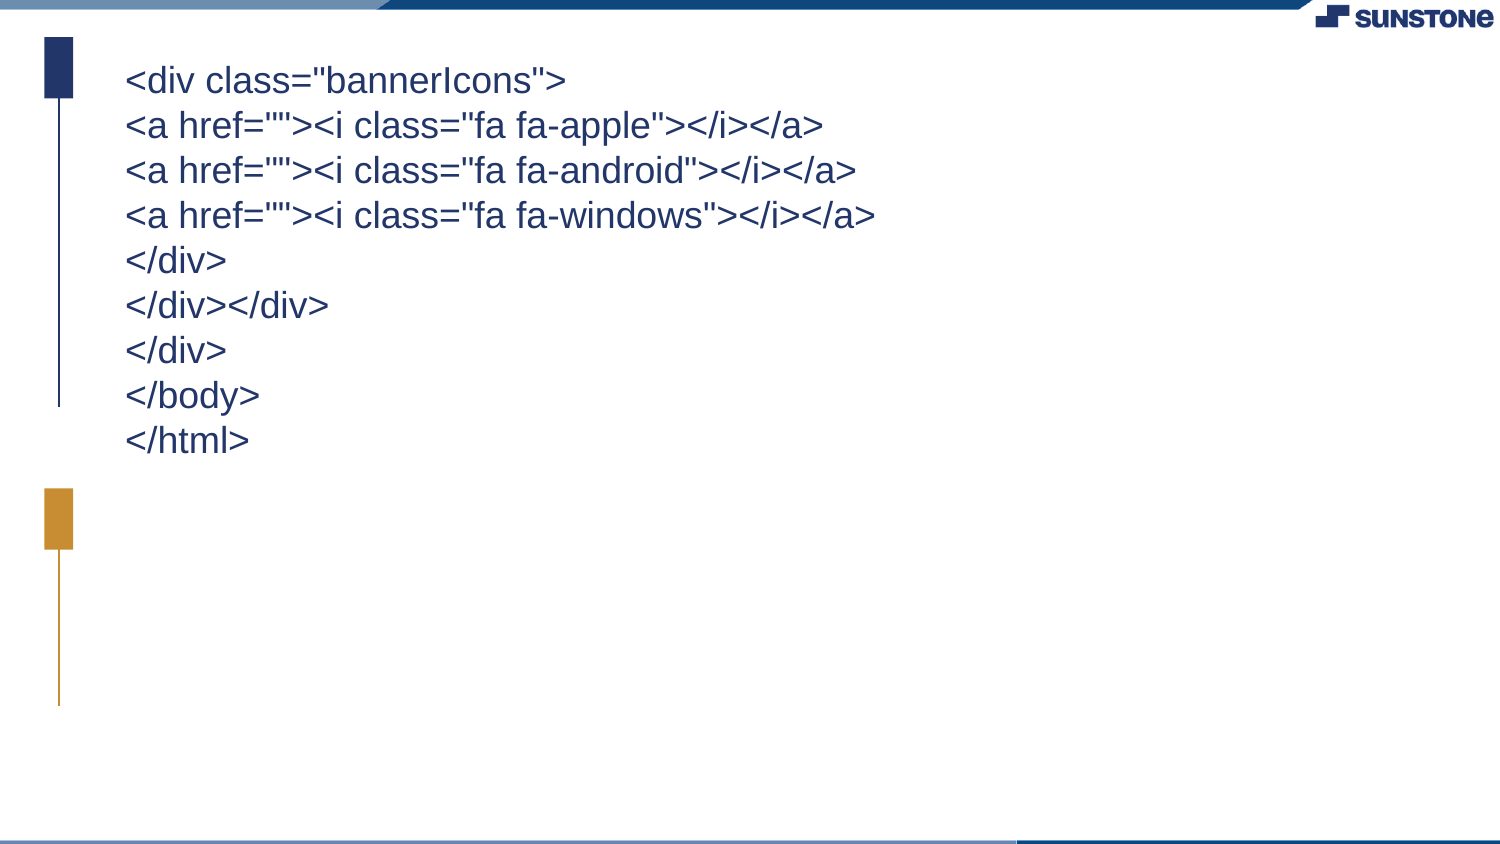

<div class="bannerIcons">
<a href=""><i class="fa fa-apple"></i></a>
<a href=""><i class="fa fa-android"></i></a>
<a href=""><i class="fa fa-windows"></i></a>
</div>
</div></div>
</div>
</body>
</html>